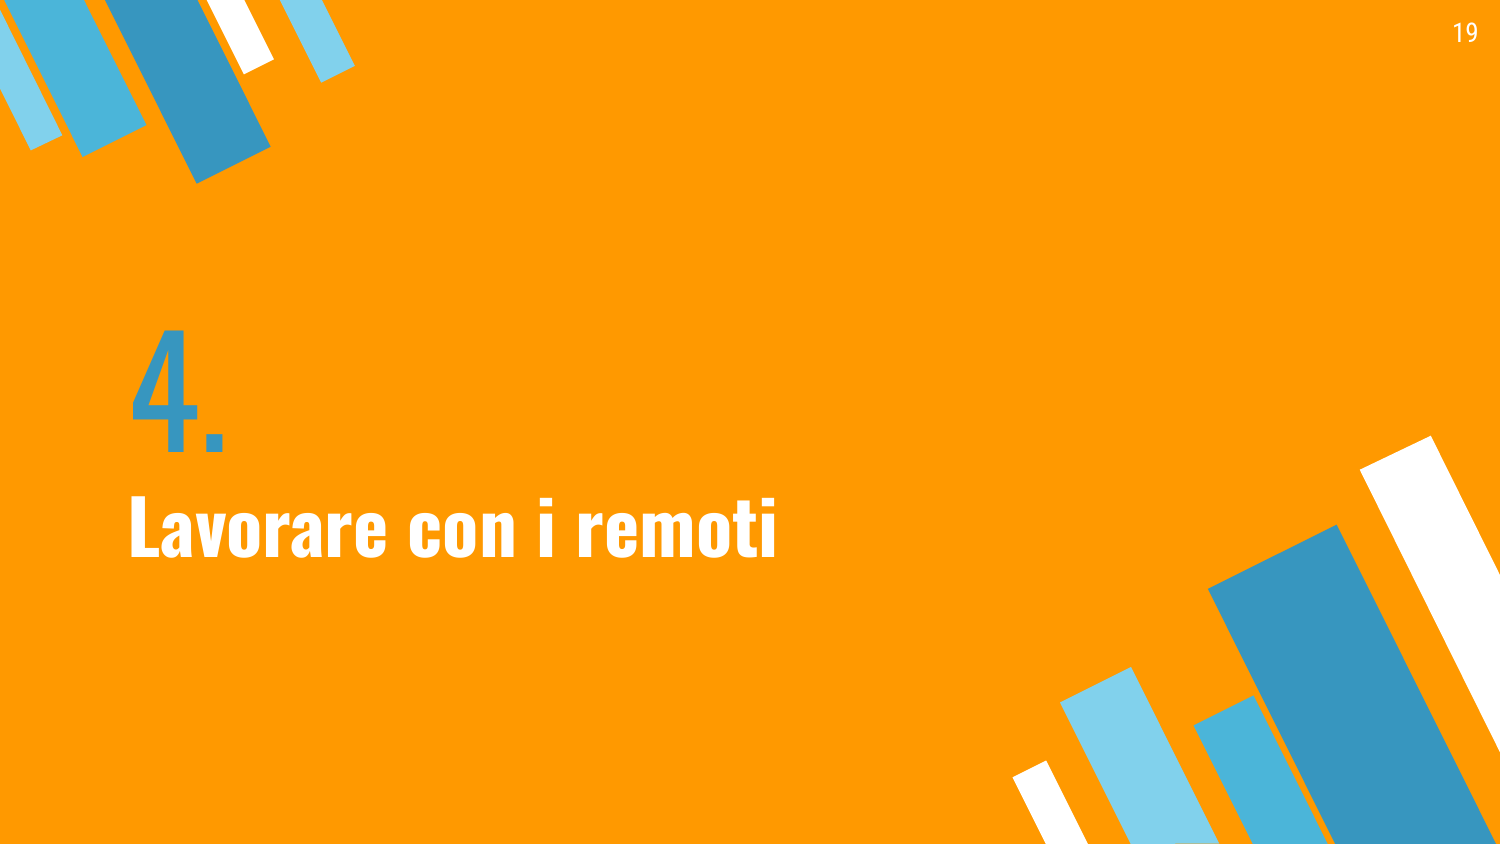

19
# 4.
Lavorare con i remoti